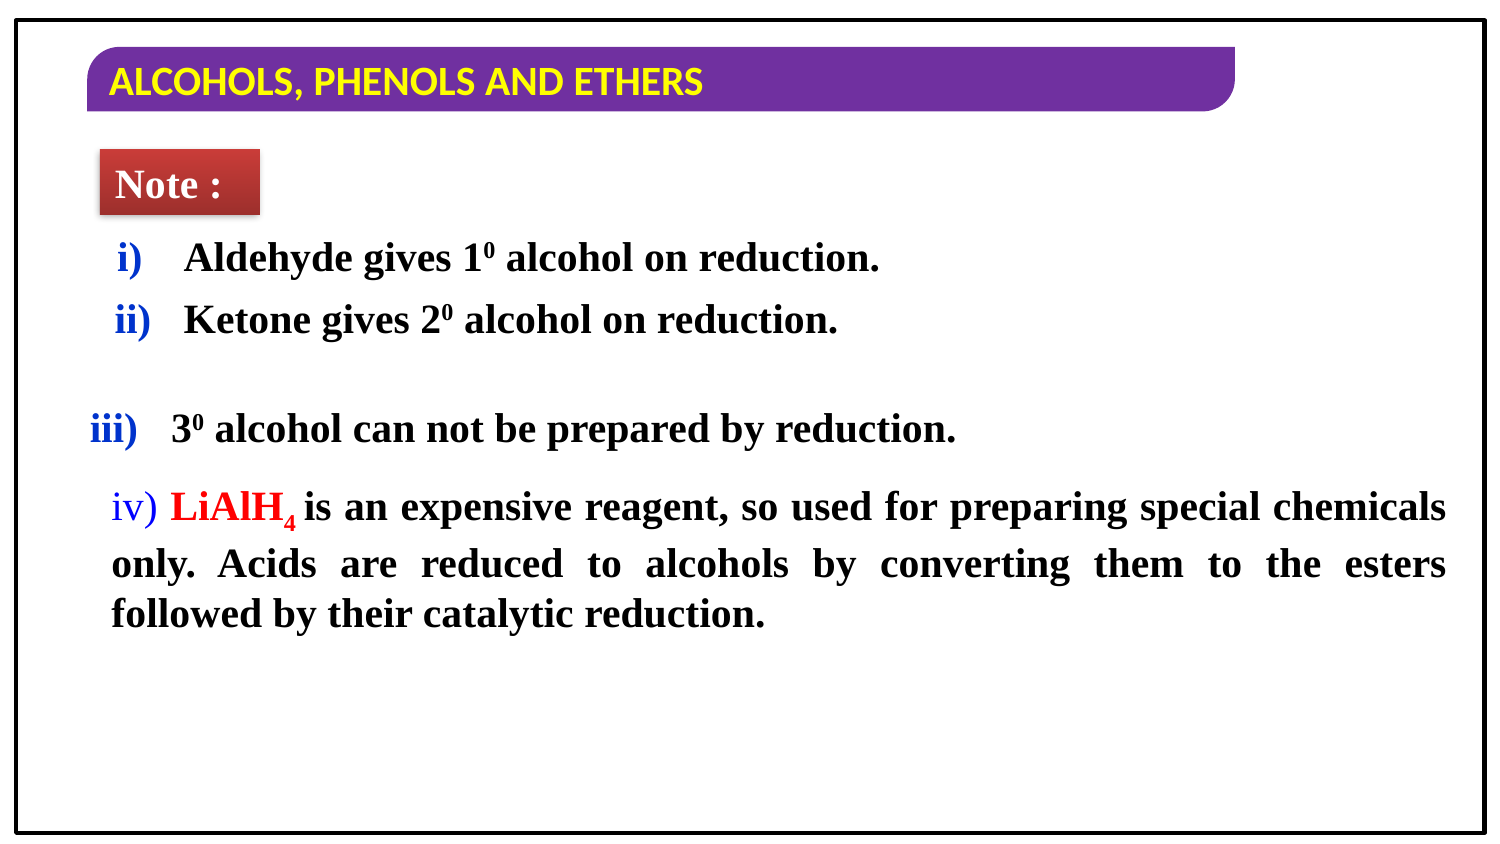

Note :
i)
Aldehyde gives 10 alcohol on reduction.
ii)
Ketone gives 20 alcohol on reduction.
iii)
30 alcohol can not be prepared by reduction.
iv) LiAlH4 is an expensive reagent, so used for preparing special chemicals only. Acids are reduced to alcohols by converting them to the esters followed by their catalytic reduction.